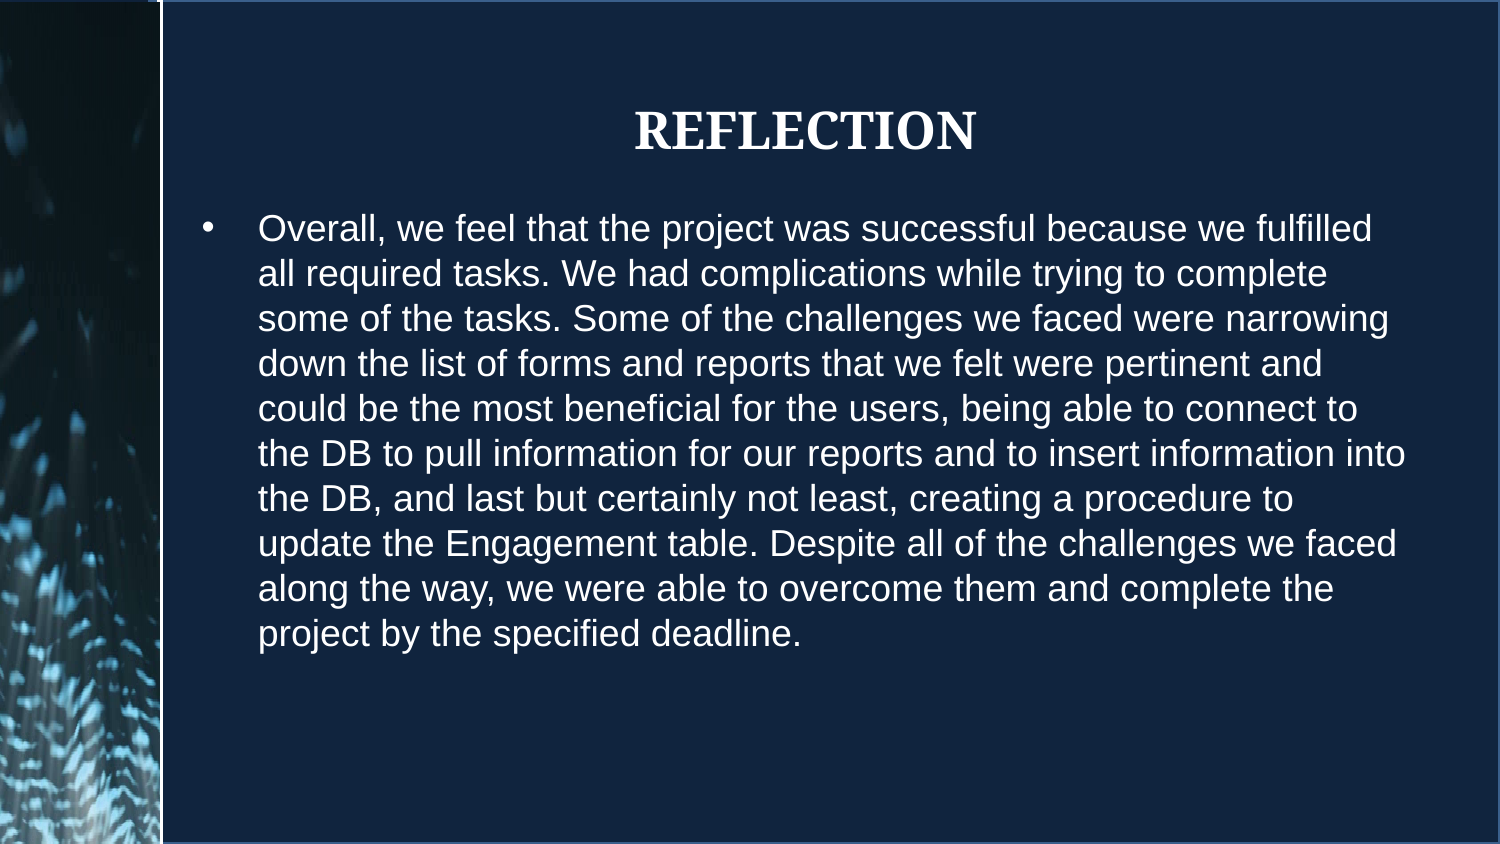

# Reflection
Overall, we feel that the project was successful because we fulfilled all required tasks. We had complications while trying to complete some of the tasks. Some of the challenges we faced were narrowing down the list of forms and reports that we felt were pertinent and could be the most beneficial for the users, being able to connect to the DB to pull information for our reports and to insert information into the DB, and last but certainly not least, creating a procedure to update the Engagement table. Despite all of the challenges we faced along the way, we were able to overcome them and complete the project by the specified deadline.